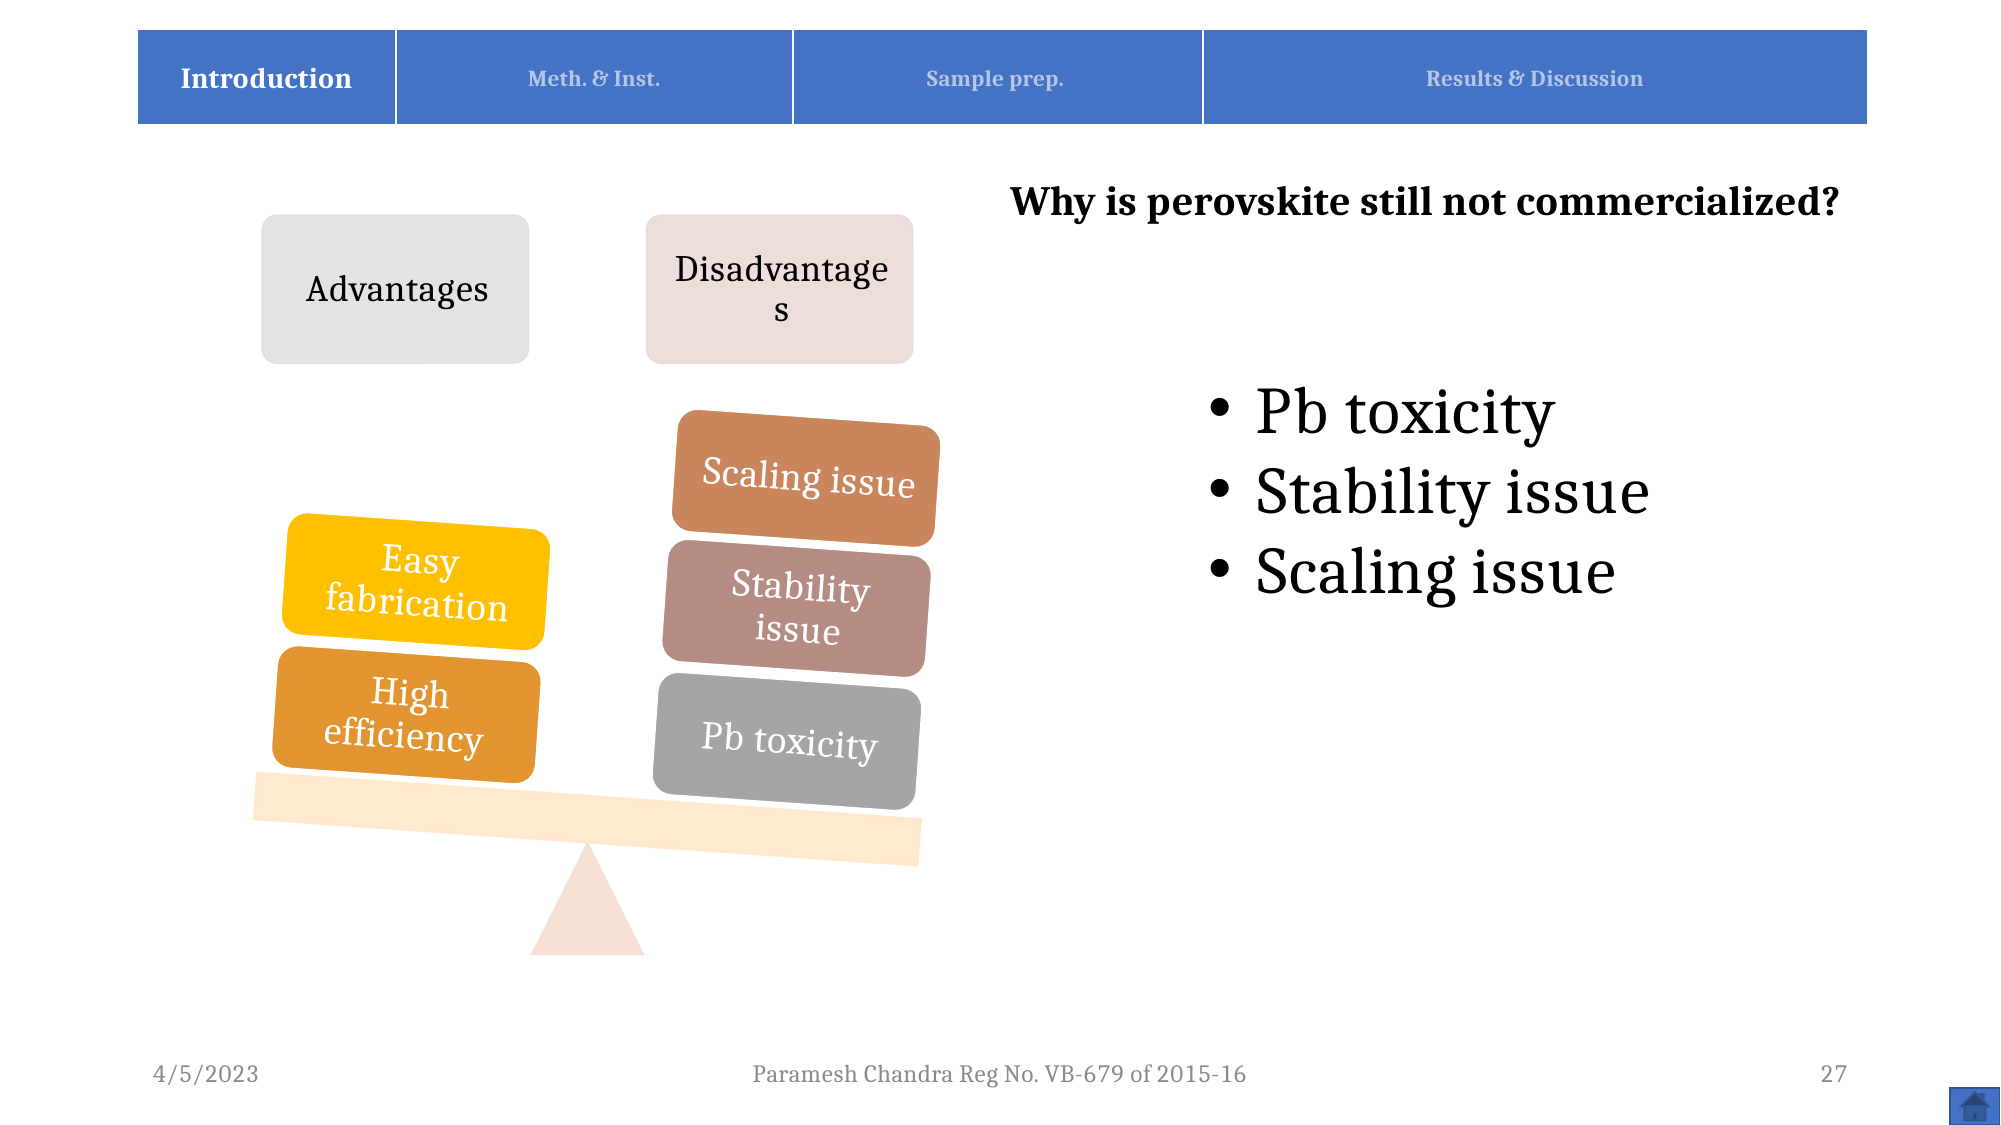

| Introduction | Meth. & Inst. | Sample prep. | Results & Discussion |
| --- | --- | --- | --- |
Why is perovskite still not commercialized?
Advantages
Disadvantages
Pb toxicity
Stability issue
Scaling issue
High efficiency
Easy fabrication
Pb toxicity
Stability issue
Scaling issue
4/5/2023
Paramesh Chandra Reg No. VB-679 of 2015-16
27